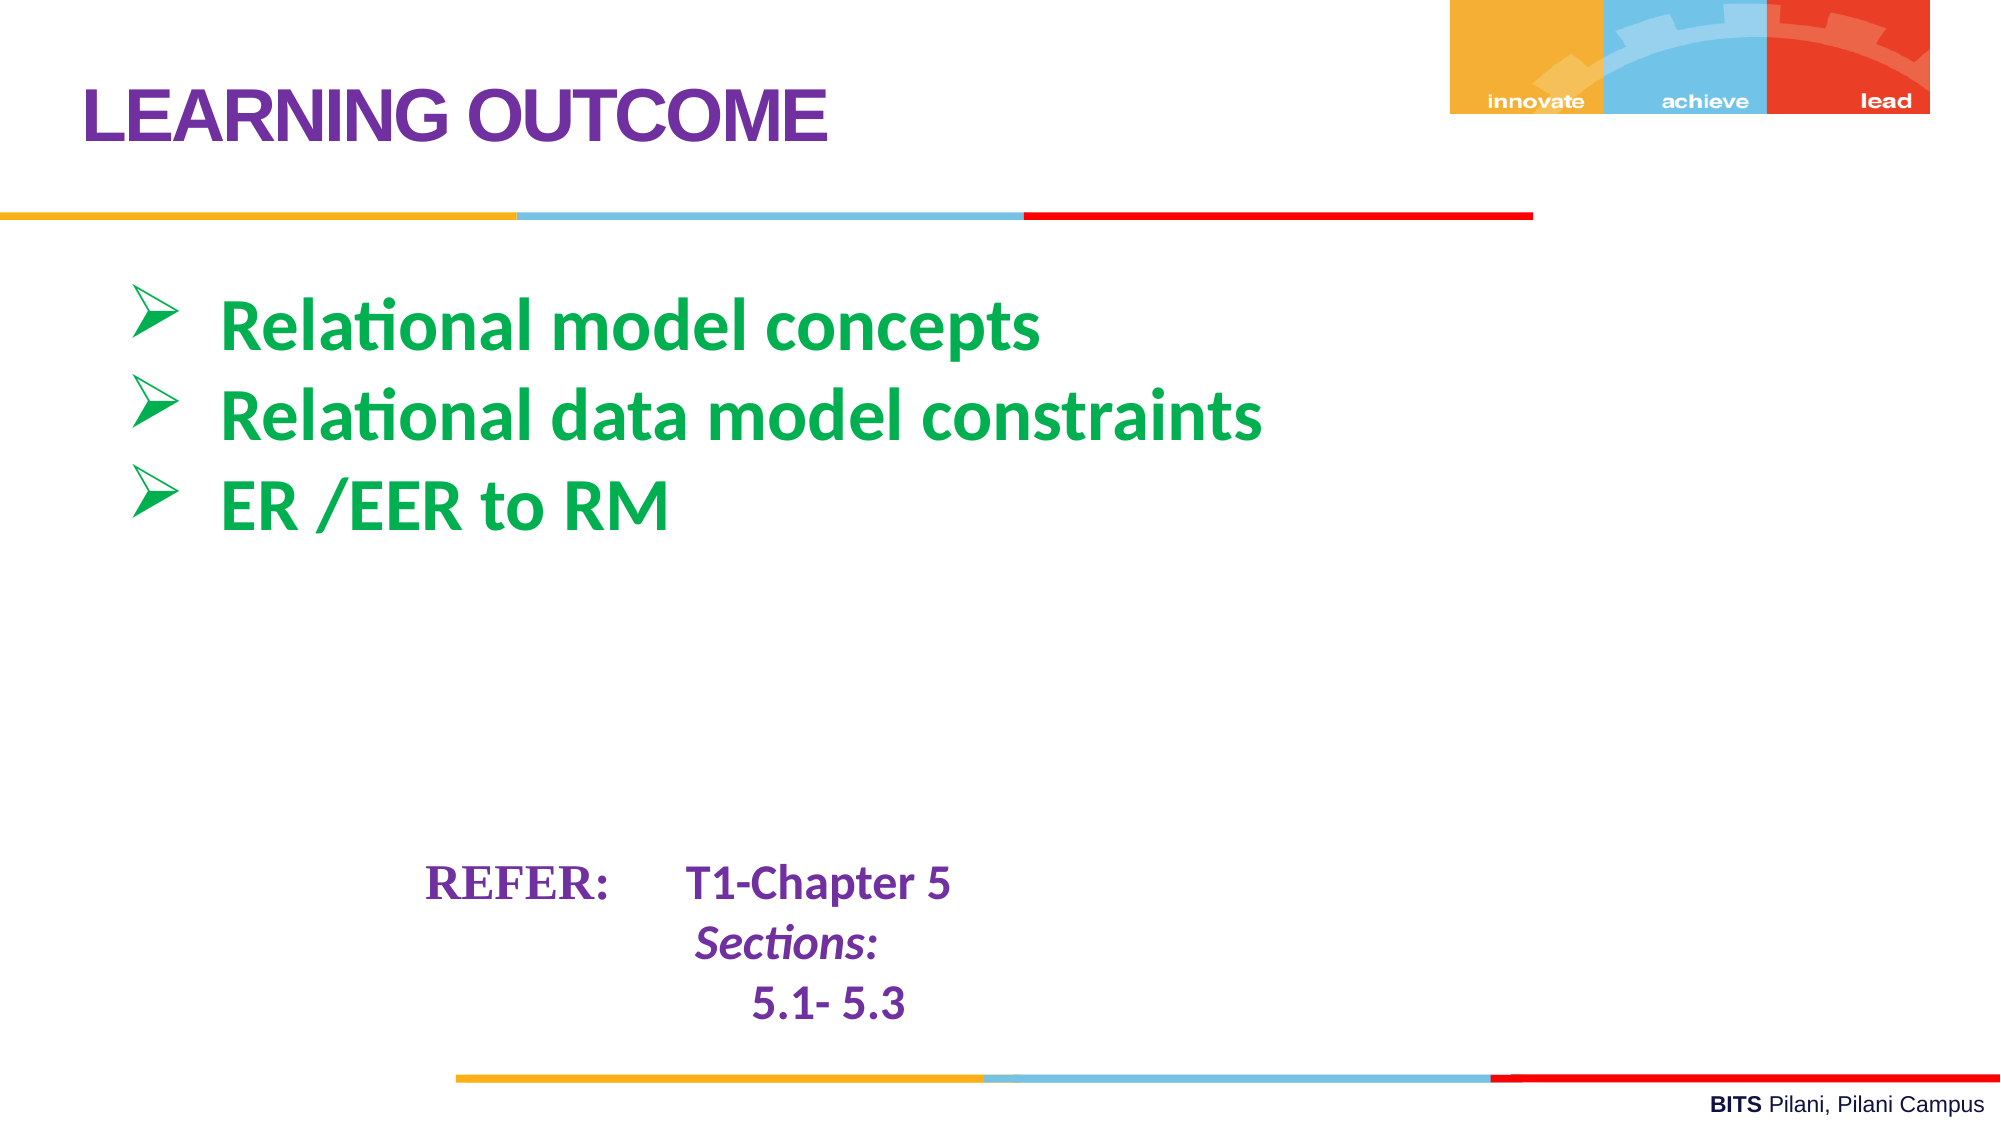

LEARNING OUTCOME

Relational model concepts
Relational data model constraints
ER /EER to RM
REFER:      T1-Chapter 5
                        Sections:
                             5.1- 5.3